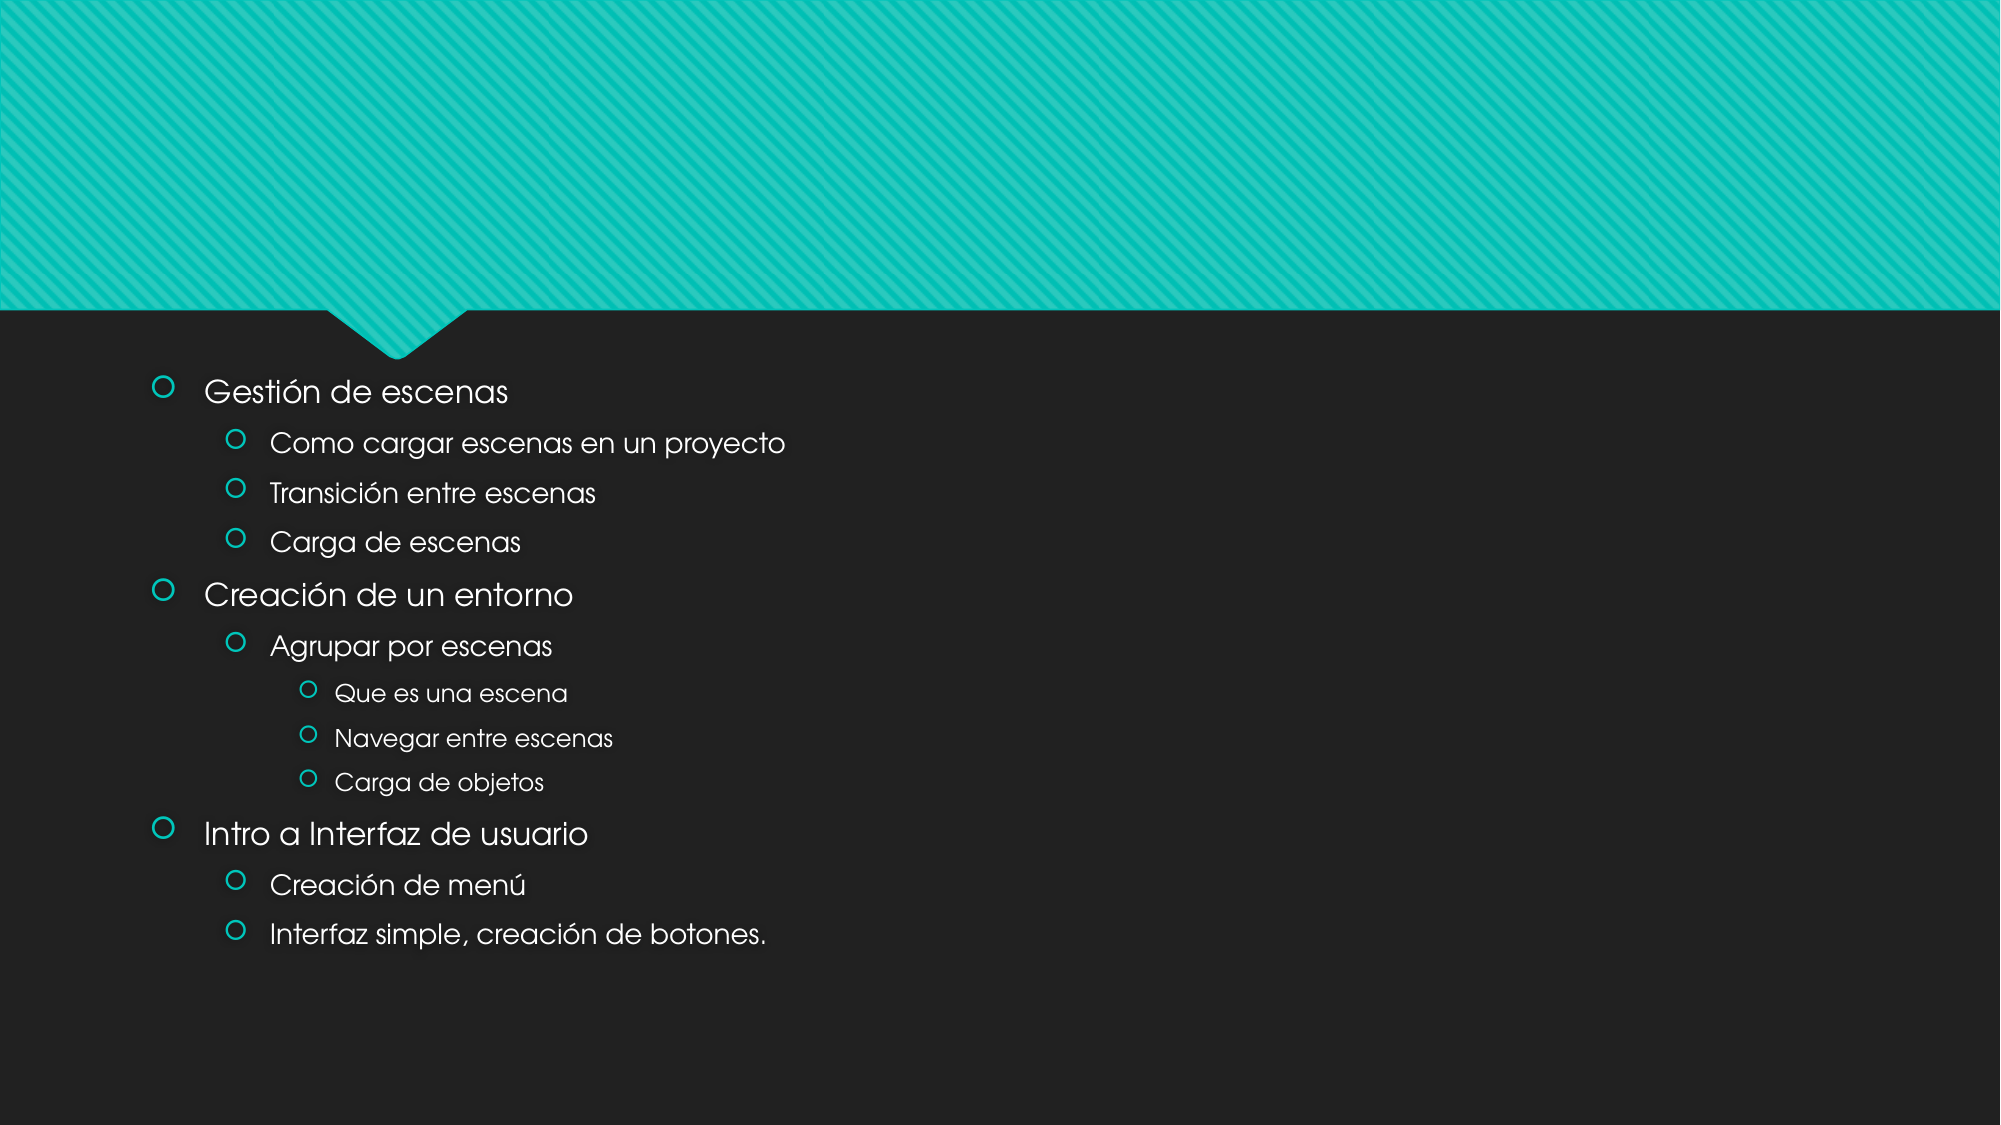

#
Gestión de escenas
Como cargar escenas en un proyecto
Transición entre escenas
Carga de escenas
Creación de un entorno
Agrupar por escenas
Que es una escena
Navegar entre escenas
Carga de objetos
Intro a Interfaz de usuario
Creación de menú
Interfaz simple, creación de botones.